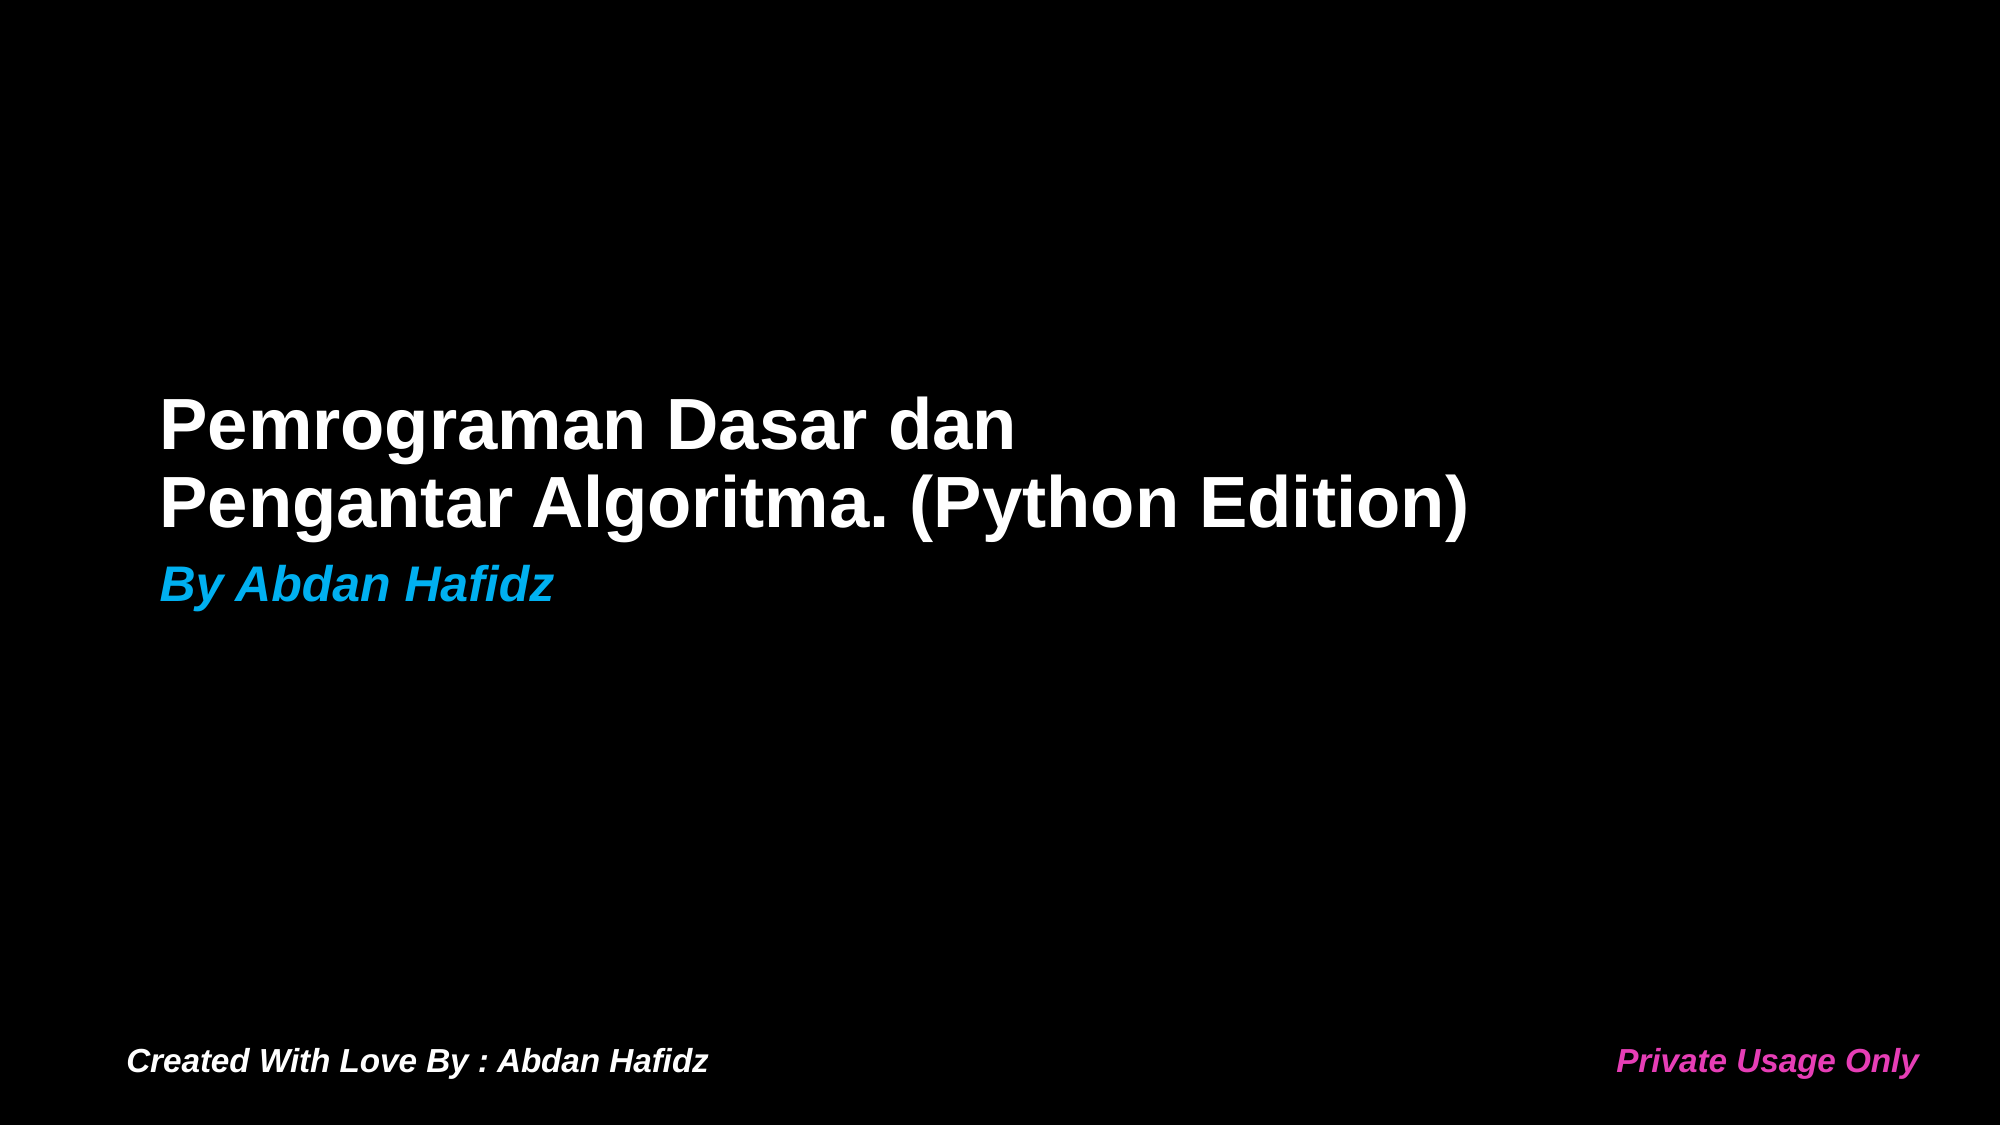

# Pemrograman Dasar dan Pengantar Algoritma. (Python Edition)
By Abdan Hafidz
Created With Love By : Abdan Hafidz
Private Usage Only